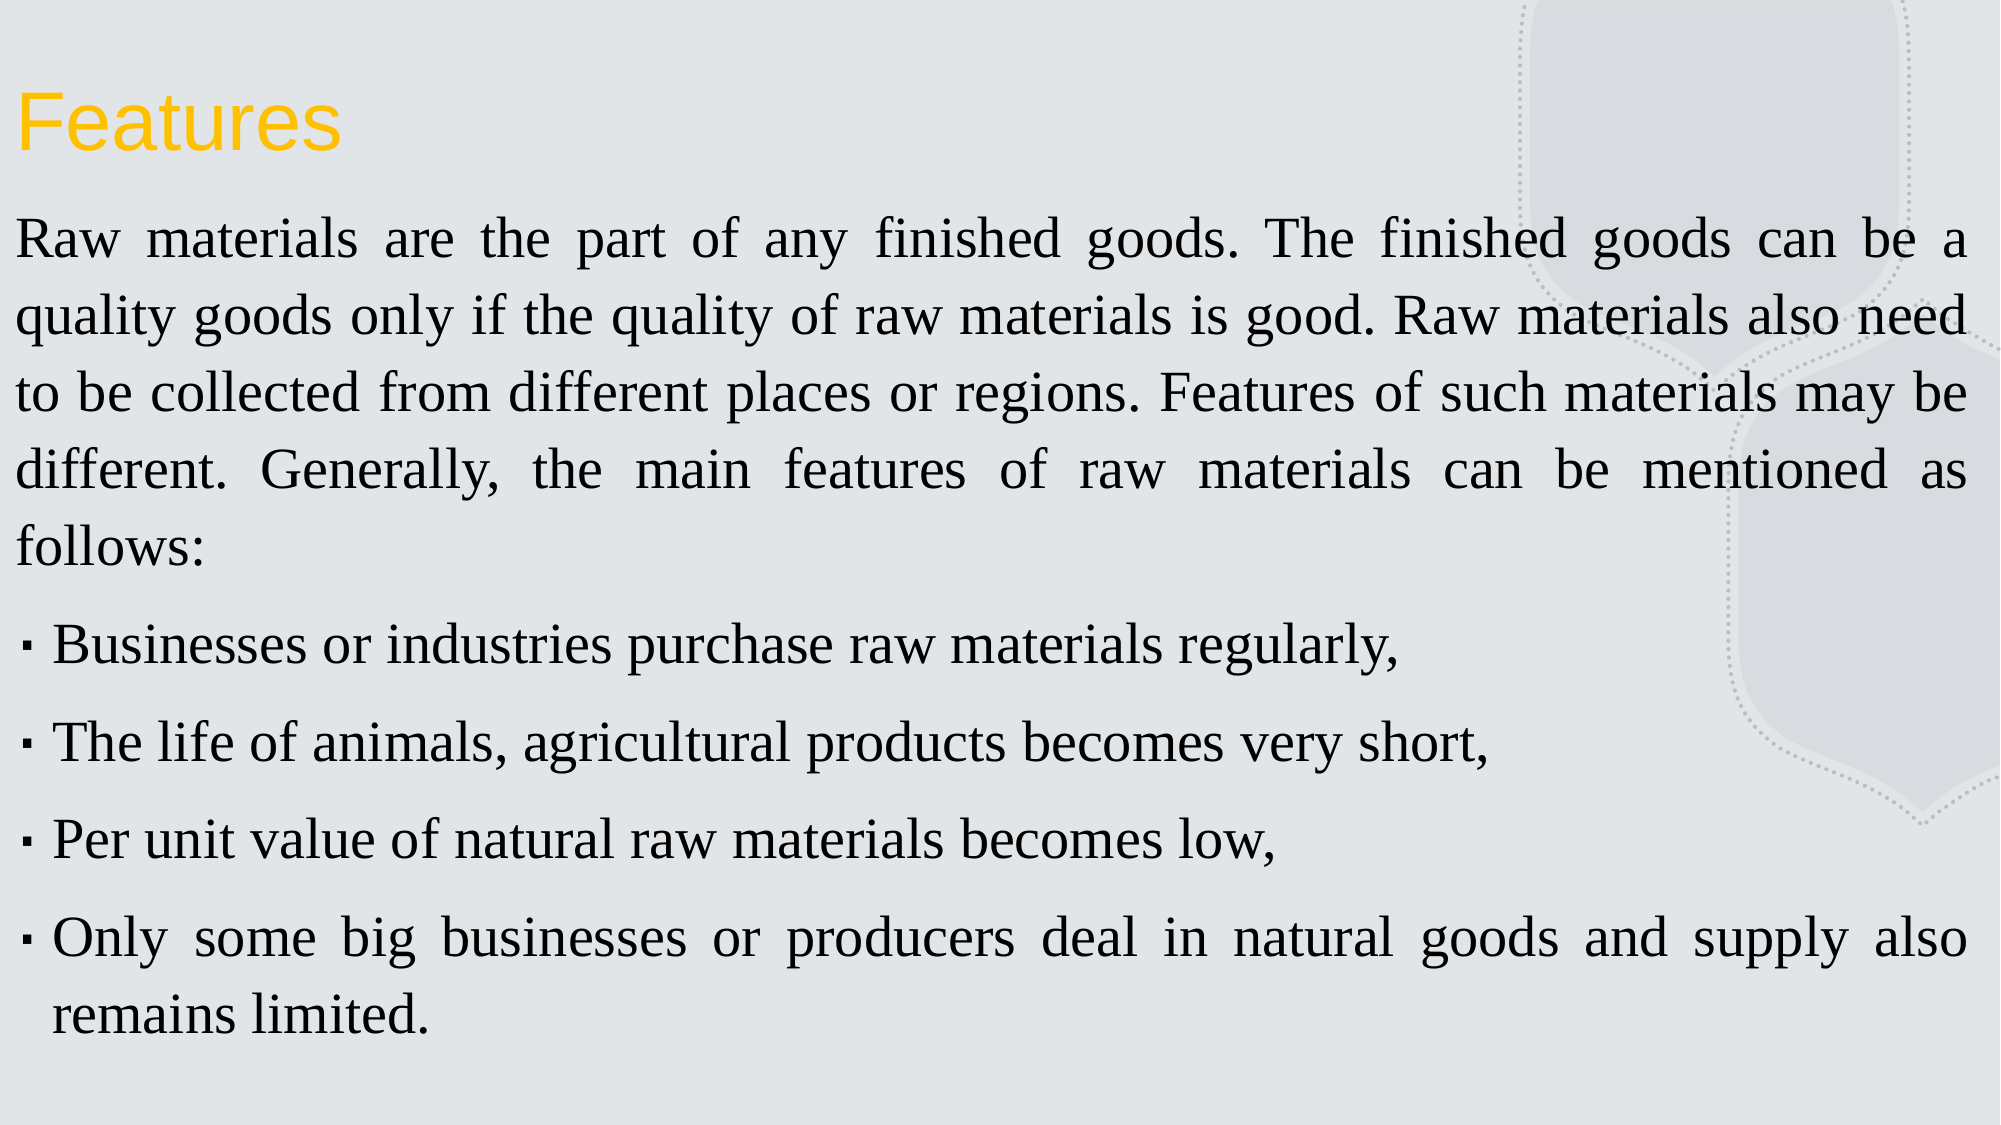

# Features
Raw materials are the part of any finished goods. The finished goods can be a quality goods only if the quality of raw materials is good. Raw materials also need to be collected from different places or regions. Features of such materials may be different. Generally, the main features of raw materials can be mentioned as follows:
Businesses or industries purchase raw materials regularly,
The life of animals, agricultural products becomes very short,
Per unit value of natural raw materials becomes low,
Only some big businesses or producers deal in natural goods and supply also remains limited.